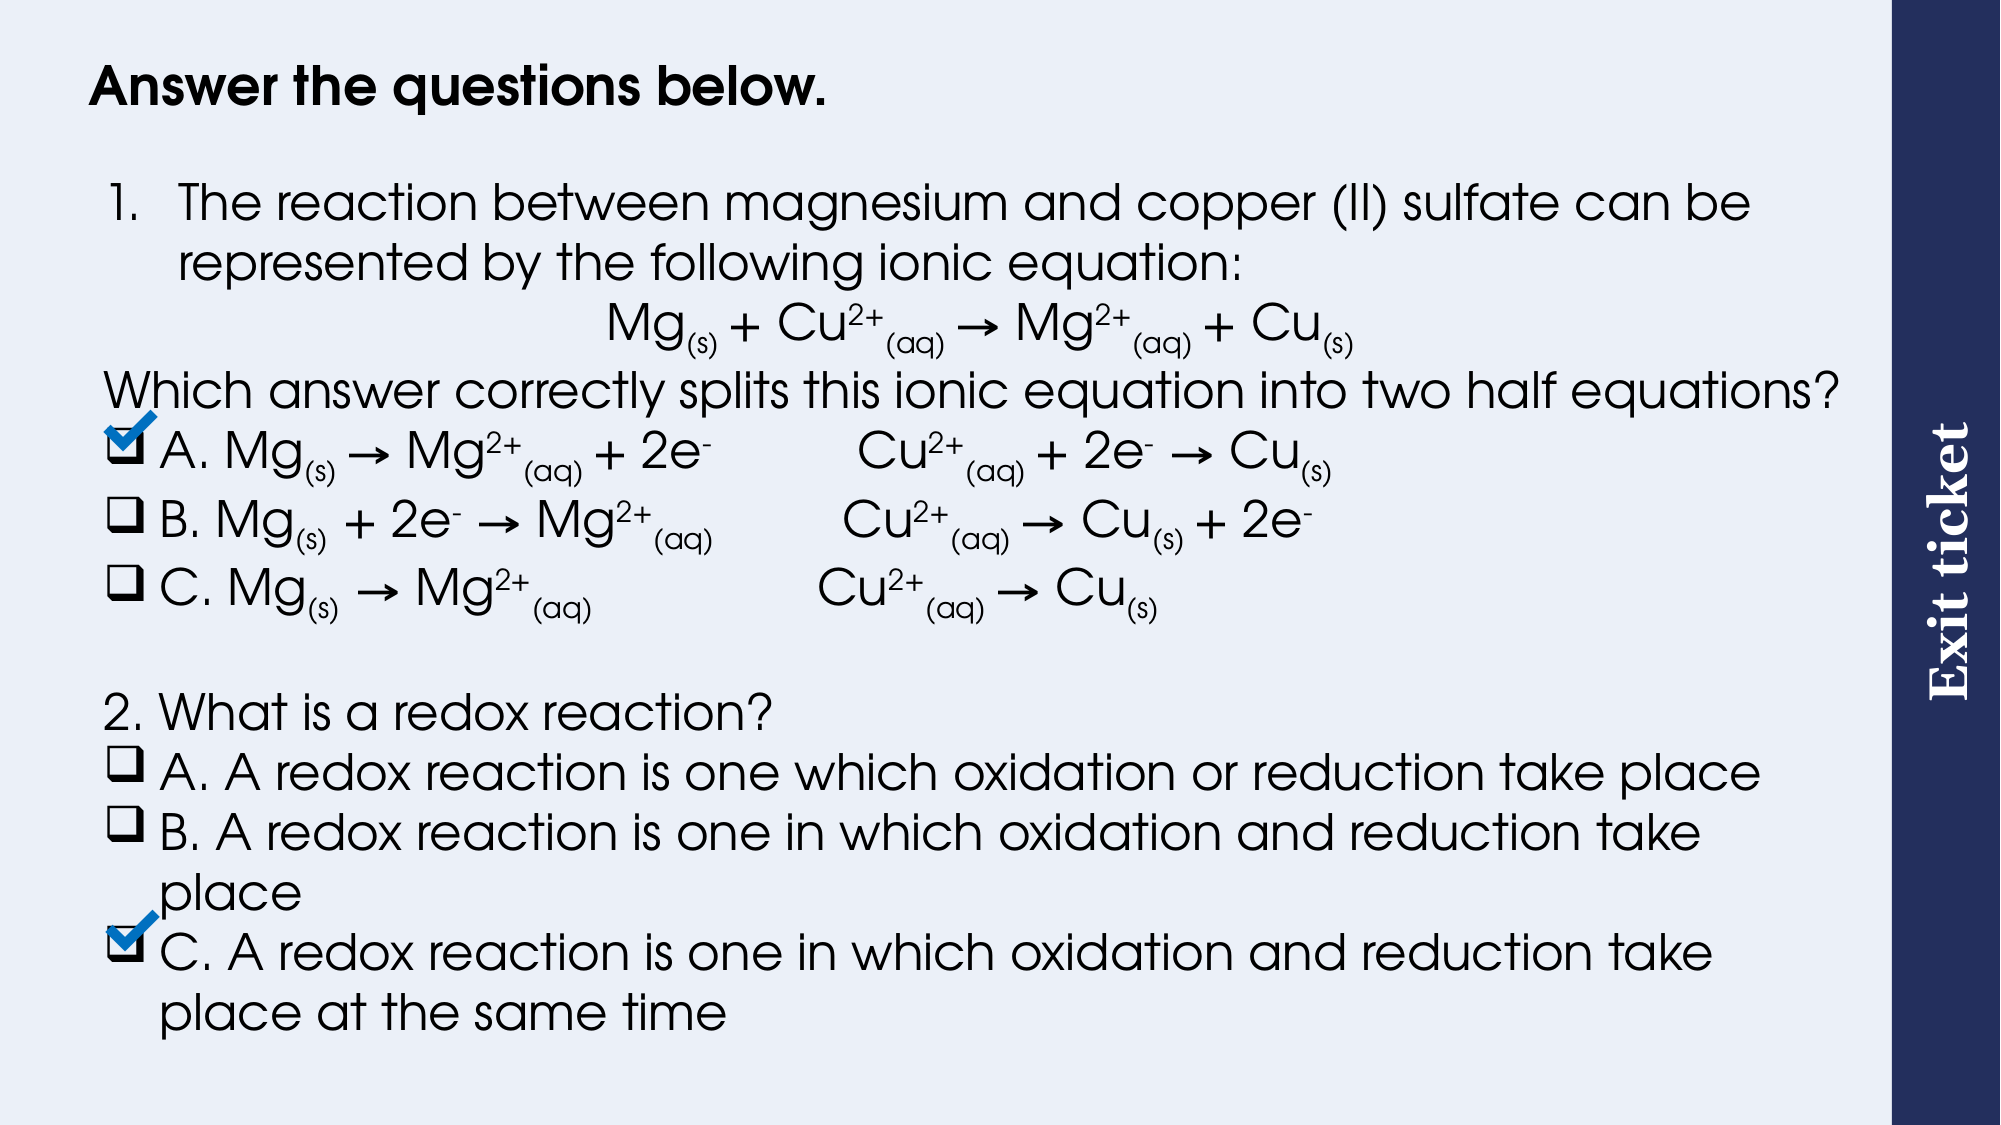

# Answer the questions below.
The reaction between magnesium and copper (II) sulfate can be represented by the following ionic equation:
Mg(s) + Cu2+(aq) → Mg2+(aq) + Cu(s)
Which answer correctly splits this ionic equation into two half equations?
A. Mg(s) → Mg2+(aq) + 2e-           Cu2+(aq) + 2e- → Cu(s)
B. Mg(s) + 2e- → Mg2+(aq)                Cu2+(aq) → Cu(s) + 2e-
C. Mg(s) → Mg2+(aq)                            Cu2+(aq) → Cu(s)
✓
2. What is a redox reaction?
A. A redox reaction is one which oxidation or reduction take place
B. A redox reaction is one in which oxidation and reduction take place
C. A redox reaction is one in which oxidation and reduction take place at the same time

✓